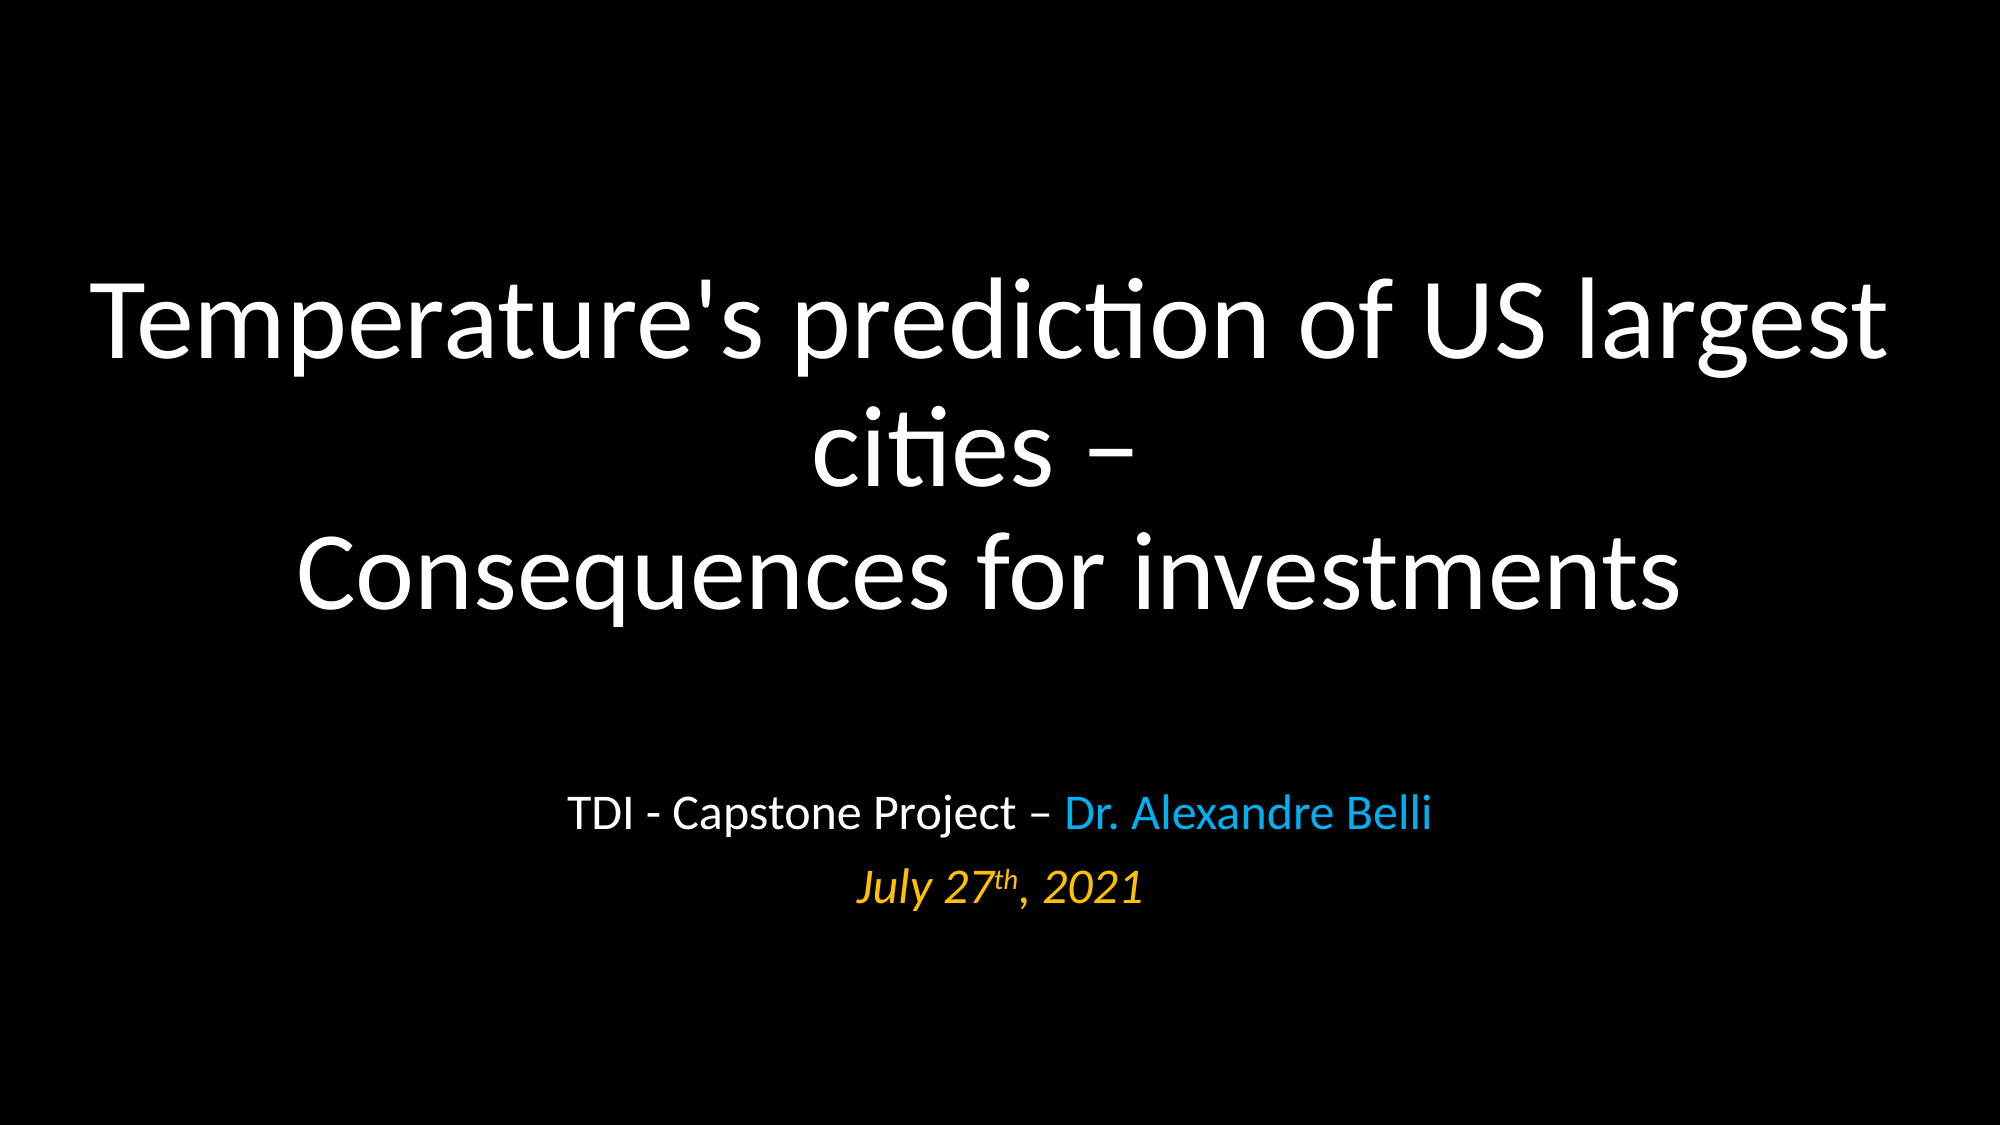

# Temperature's prediction of US largest cities – Consequences for investments
TDI - Capstone Project – Dr. Alexandre Belli
July 27th, 2021